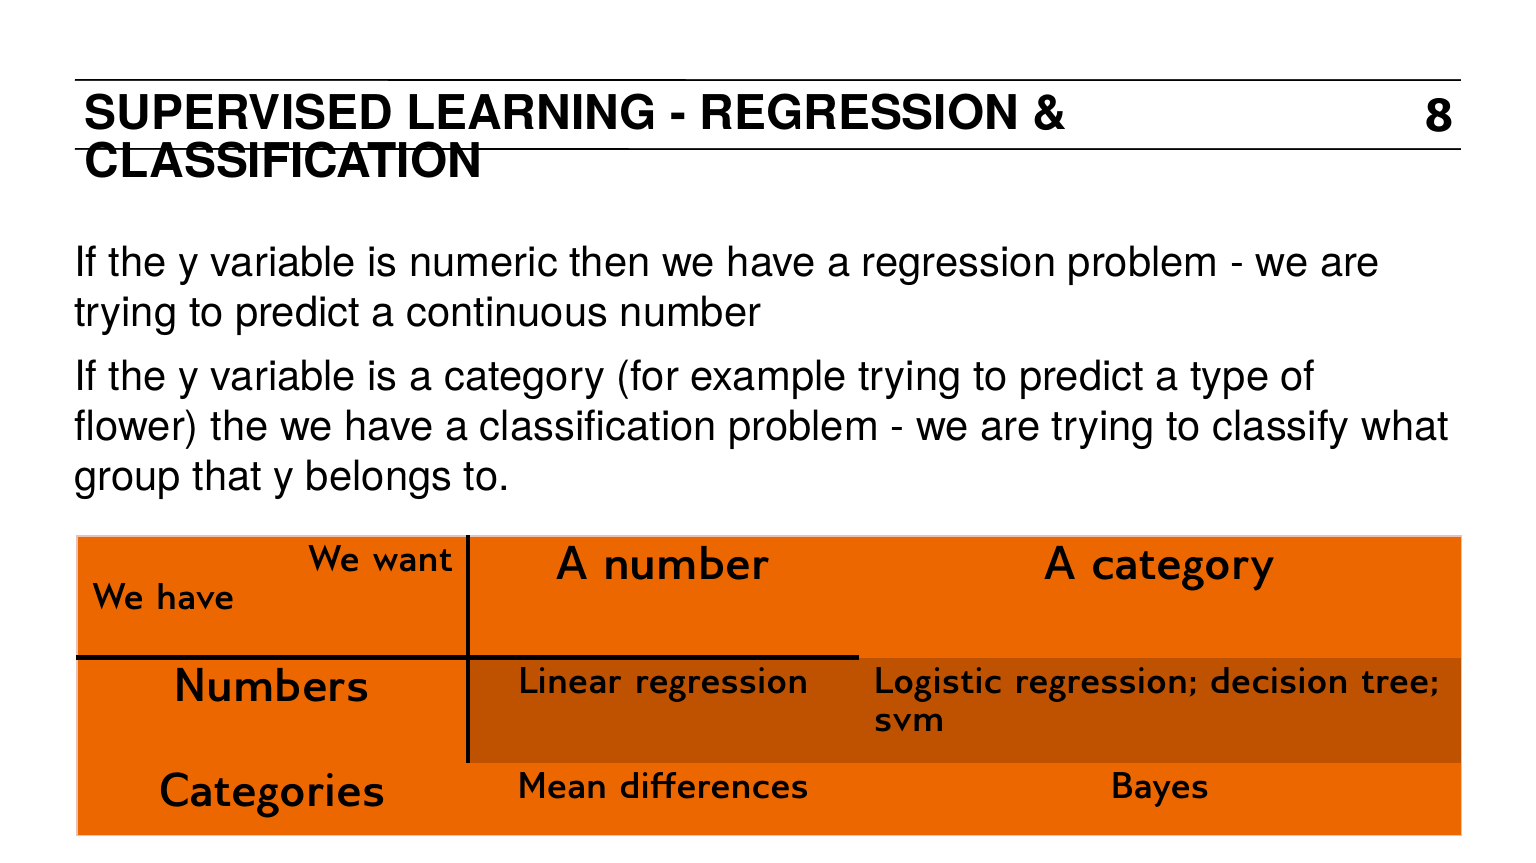

# SUPERVISED LEARNING - REGRESSION & CLASSIFICATION
8

If the y variable is numeric then we have a regression problem - we are trying to predict a continuous number
If the y variable is a category (for example trying to predict a type of flower) the we have a classification problem - we are trying to classify what group that y belongs to.
| We want We have | A number | A category |
| --- | --- | --- |
| Numbers | Linear regression | Logistic regression; decision tree; svm |
| Categories | Mean differences | Bayes |